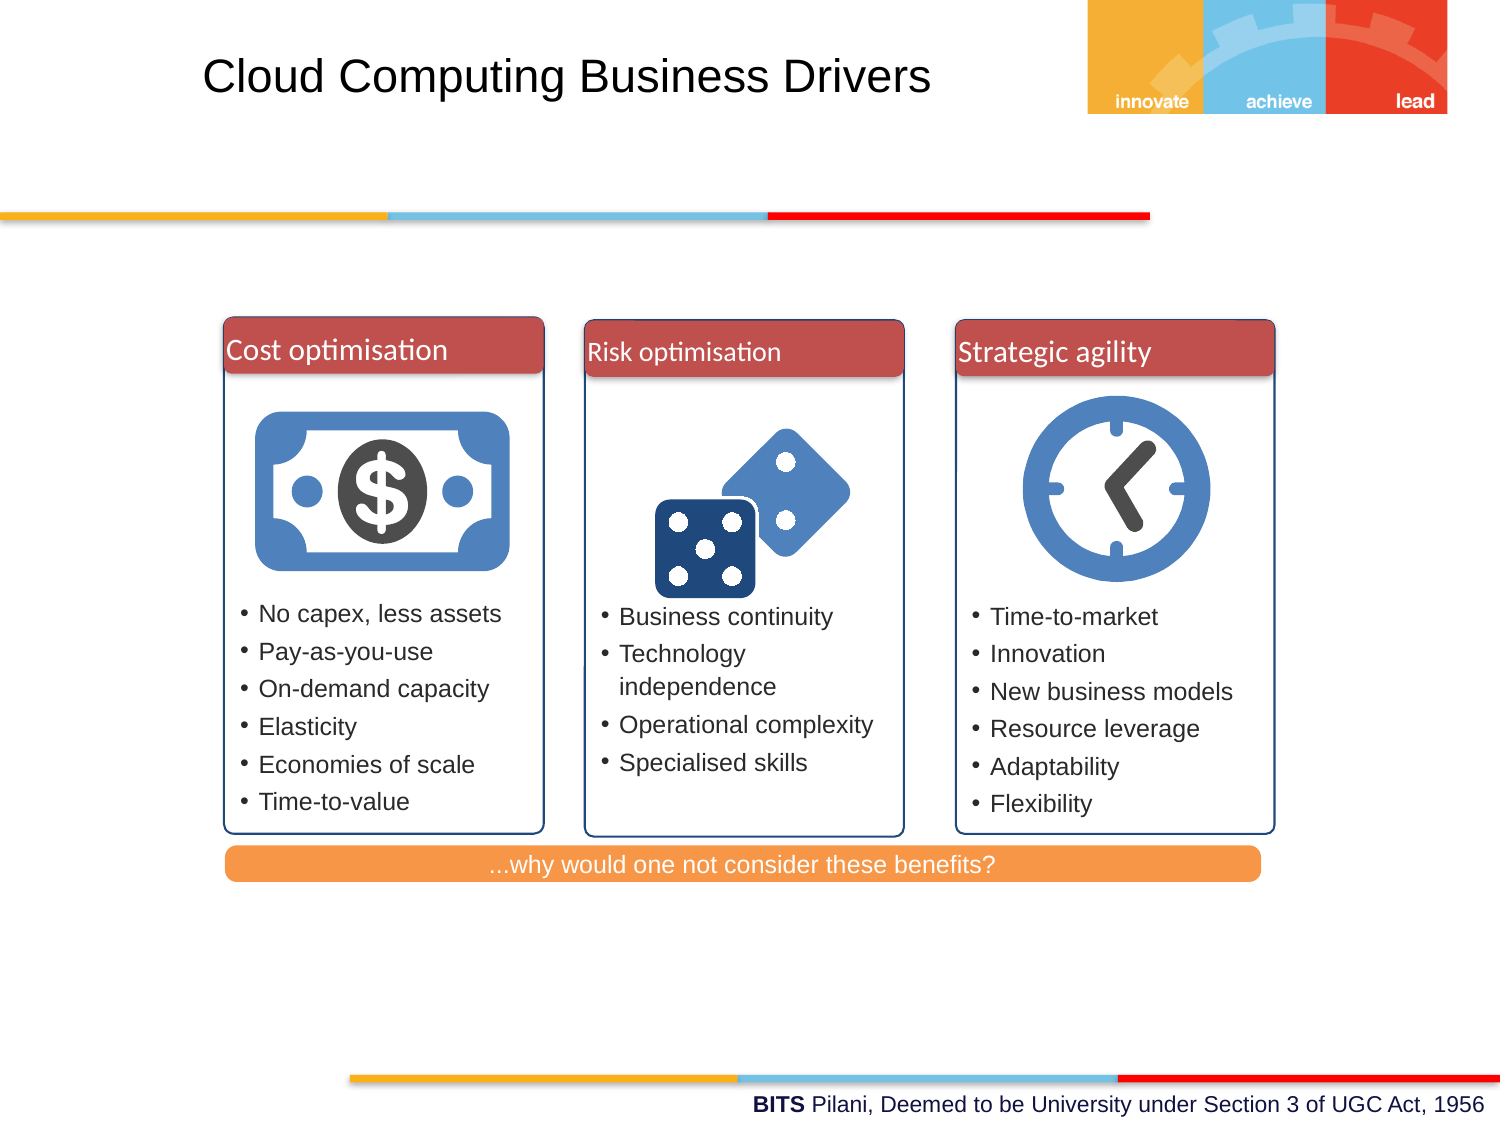

Cloud Computing Business Drivers

No capex, less assets
Pay-as-you-use
On-demand capacity
Elasticity
Economies of scale
Time-to-value
Cost optimisation

Business continuity
Technology independence
Operational complexity
Specialised skills
Time-to-market
Innovation
New business models
Resource leverage
Adaptability
Flexibility
Strategic agility

Risk optimisation

...why would one not consider these benefits?